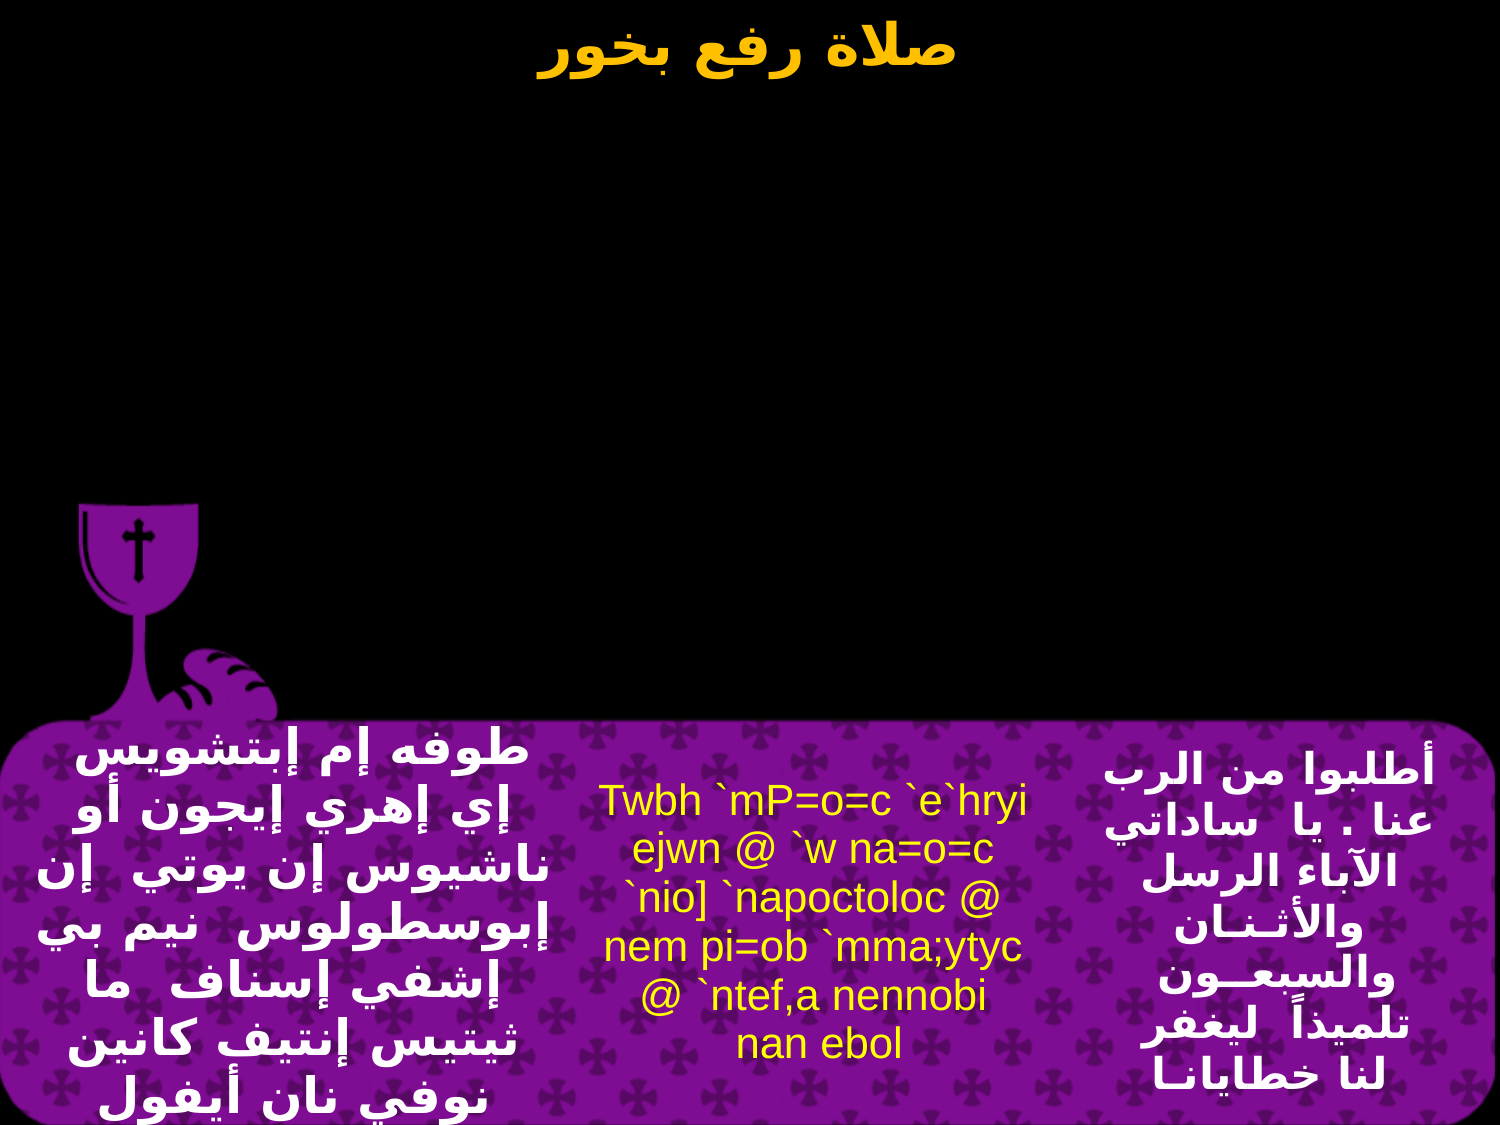

| طوفه إم إبتشويس إي إهري إيجون أو ناشيوس إن يوتي إن إبوسطولوس نيم بي إشفي إسناف ما ثيتيس إنتيف كانين نوفي نان أيفول | Twbh `mP=o=c `e`hryi ejwn @ `w na=o=c `nio] `napoctoloc @ nem pi=ob `mma;ytyc @ `ntef,a nennobi nan ebol | أطلبوا من الرب عنا . يا ساداتي الآباء الرسل والأثـنـان والسبعــون تلميذاً ليغفر لنا خطايانـا |
| --- | --- | --- |